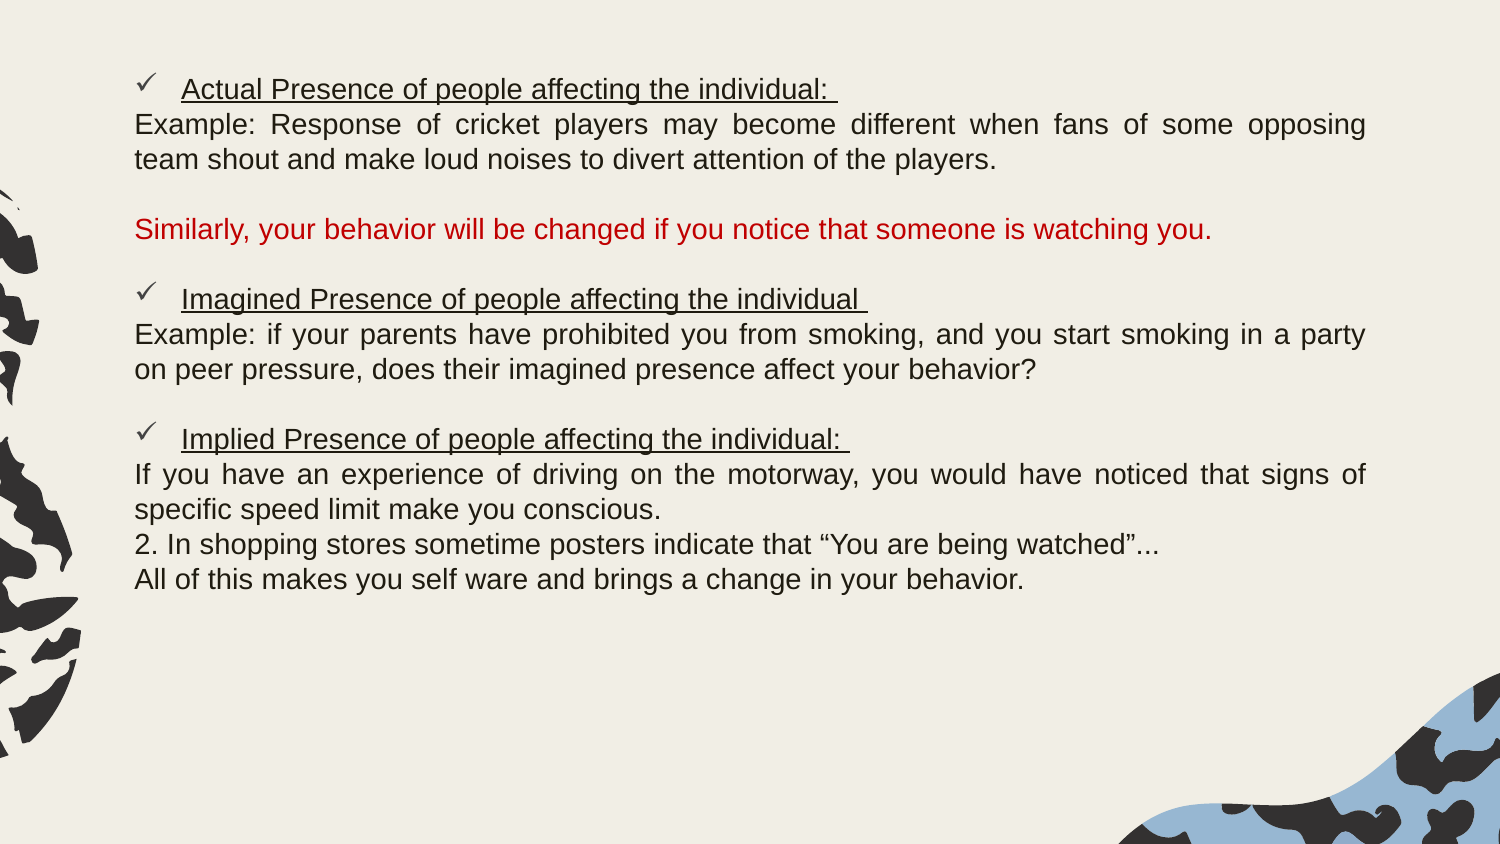

Actual Presence of people affecting the individual:
Example: Response of cricket players may become different when fans of some opposing team shout and make loud noises to divert attention of the players.

Similarly, your behavior will be changed if you notice that someone is watching you.

Imagined Presence of people affecting the individual
Example: if your parents have prohibited you from smoking, and you start smoking in a party on peer pressure, does their imagined presence affect your behavior?

Implied Presence of people affecting the individual:
If you have an experience of driving on the motorway, you would have noticed that signs of specific speed limit make you conscious.
2. In shopping stores sometime posters indicate that “You are being watched”...
All of this makes you self ware and brings a change in your behavior.